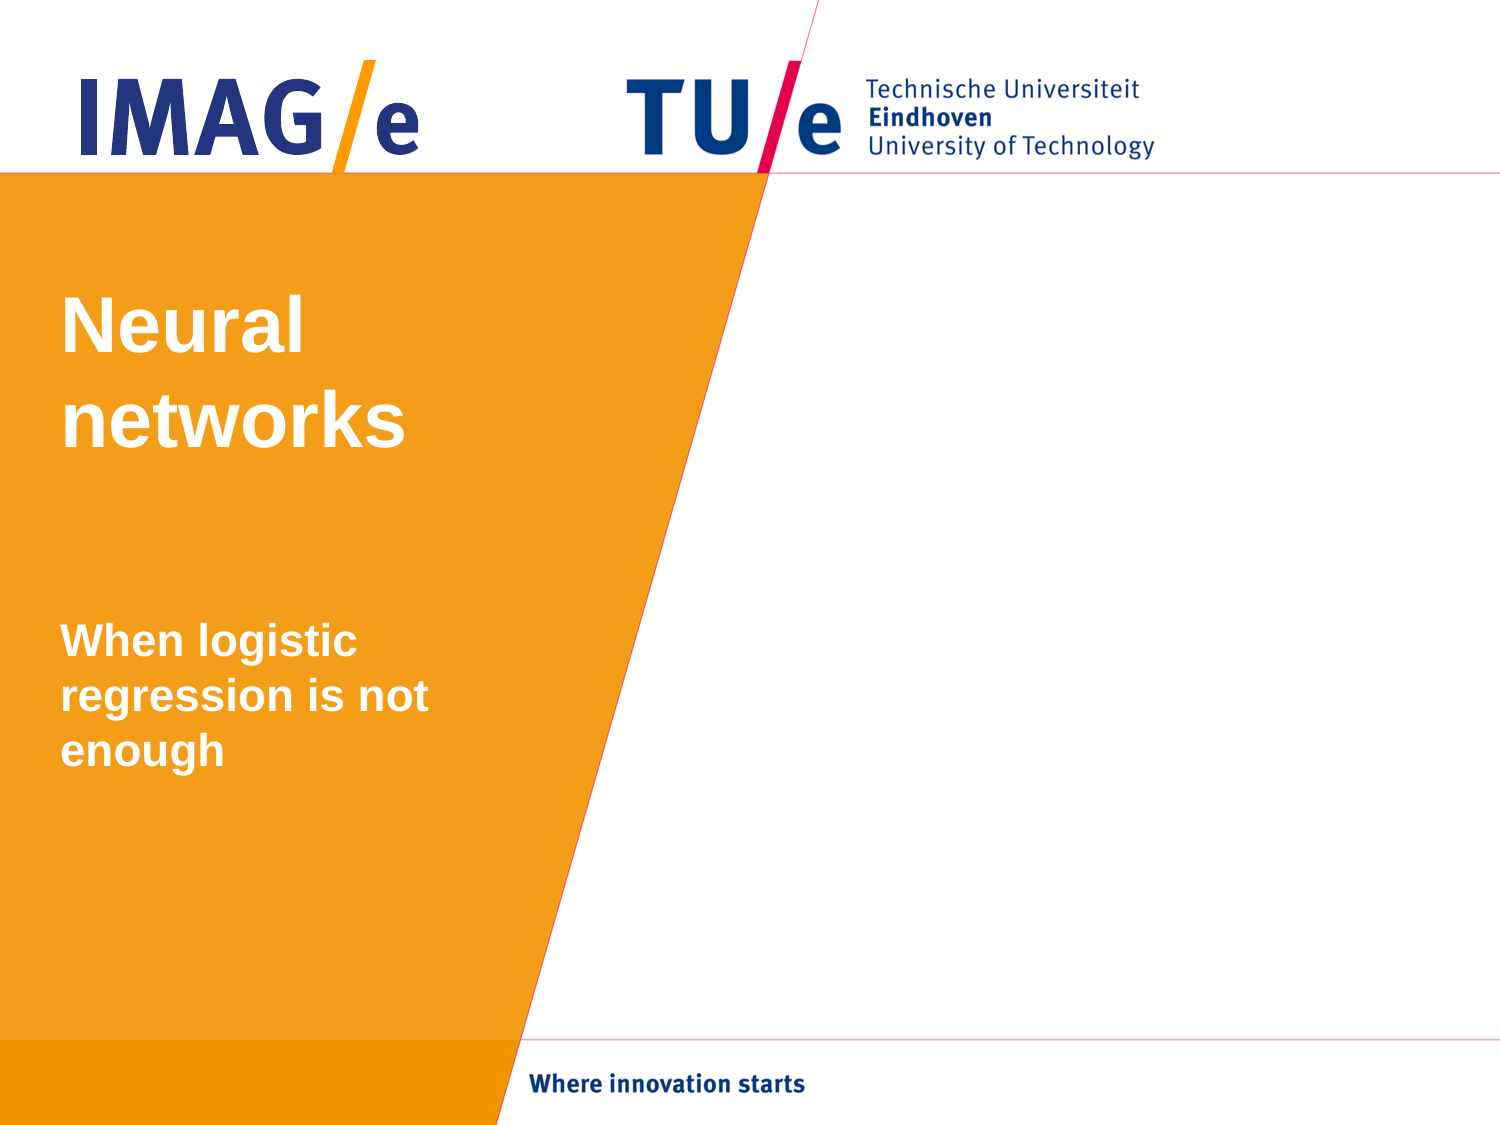

# Neural networks
When logistic regression is not enough